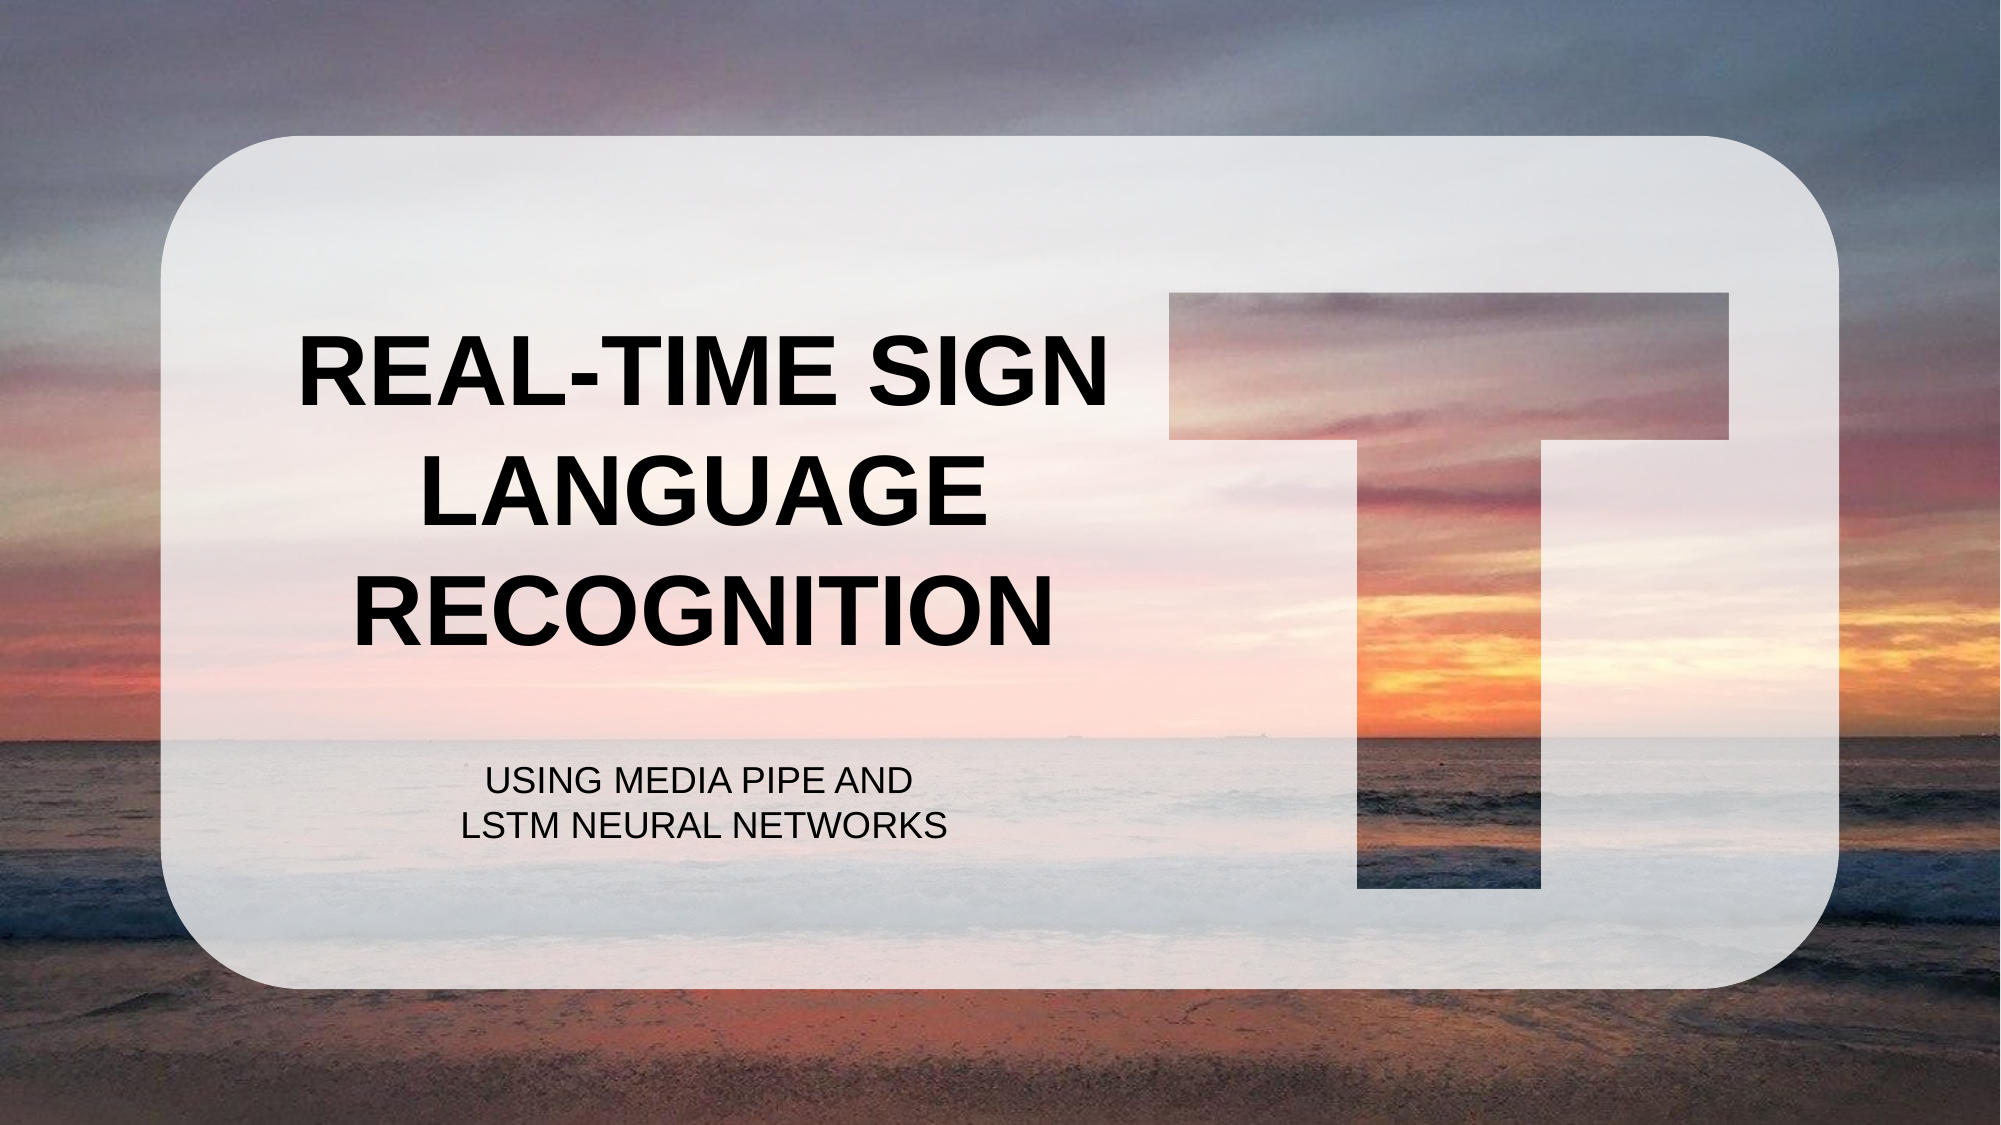

REAL-TIME SIGN LANGUAGE RECOGNITION

USING MEDIA PIPE AND
LSTM NEURAL NETWORKS